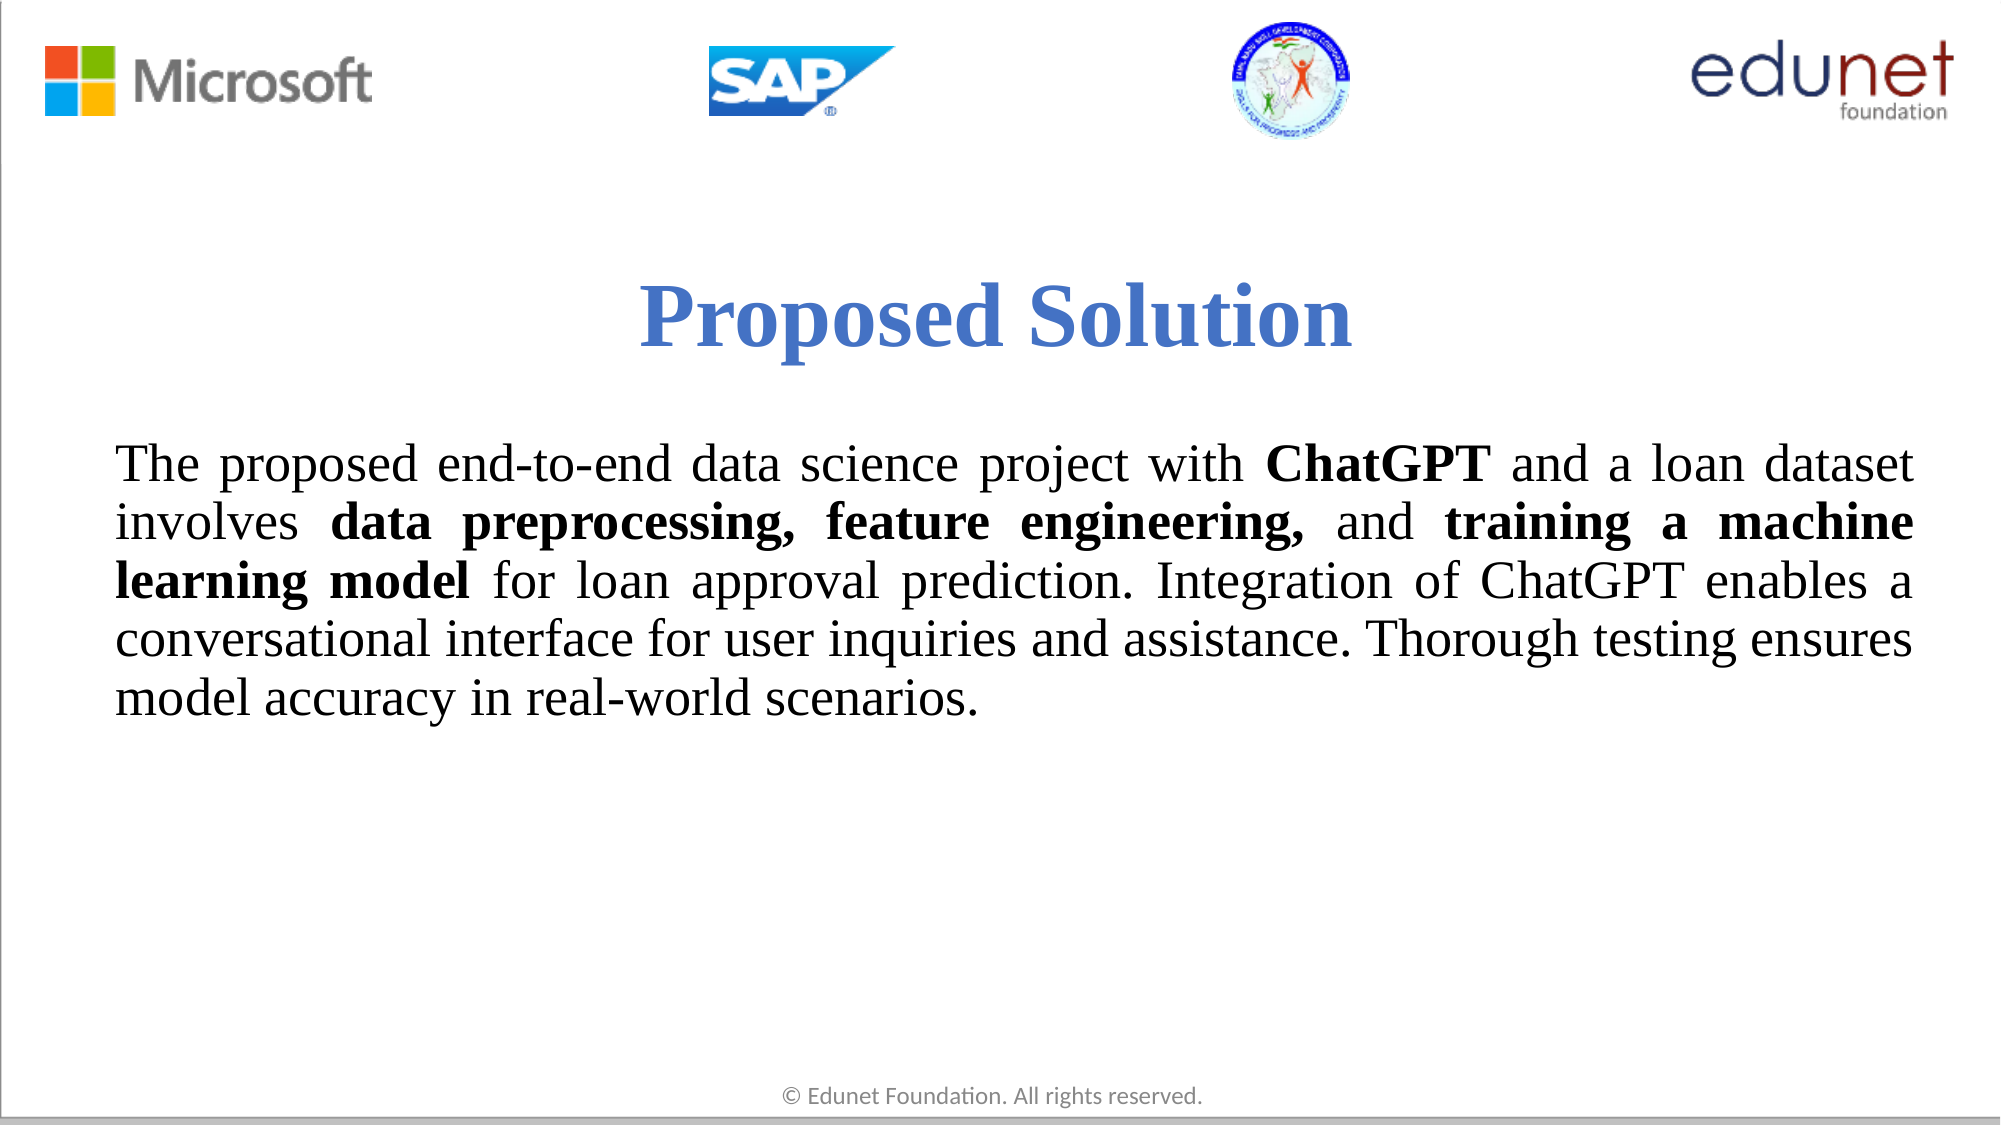

# Proposed Solution
The proposed end-to-end data science project with ChatGPT and a loan dataset involves data preprocessing, feature engineering, and training a machine learning model for loan approval prediction. Integration of ChatGPT enables a conversational interface for user inquiries and assistance. Thorough testing ensures model accuracy in real-world scenarios.
© Edunet Foundation. All rights reserved.